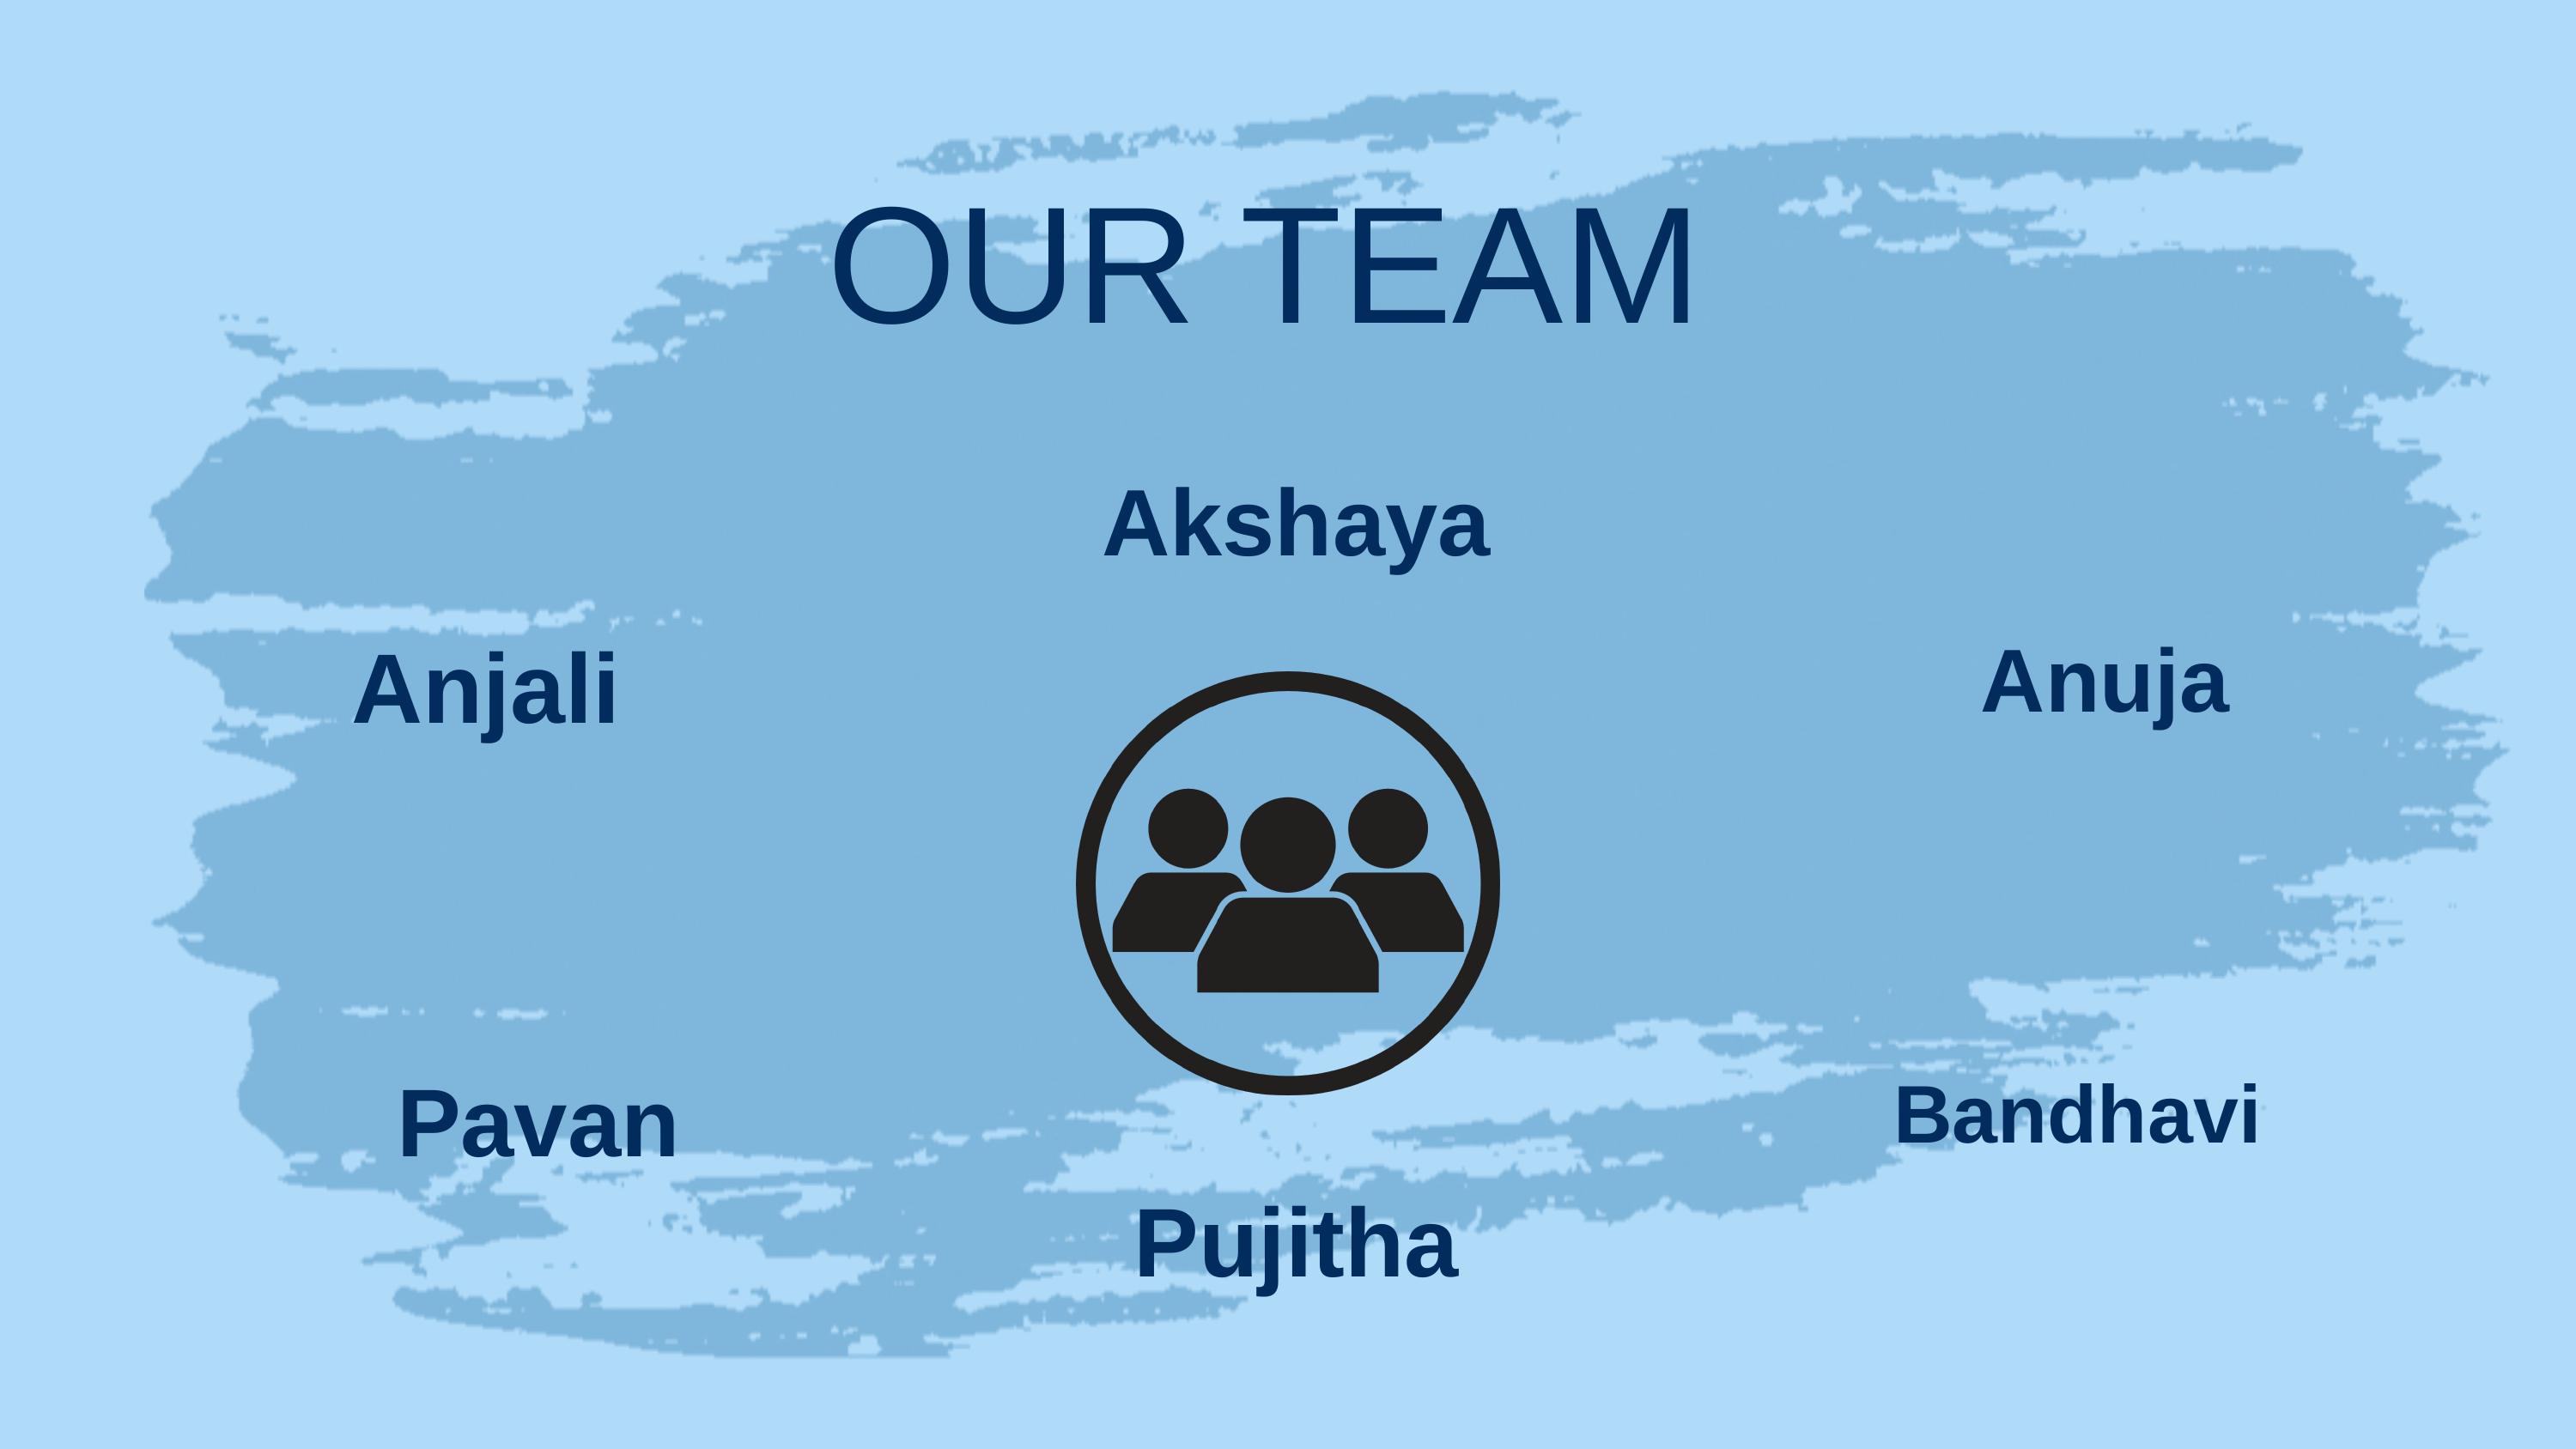

OUR TEAM
Akshaya
Anjali
Anuja

Bandhavi
Pavan
Pujitha